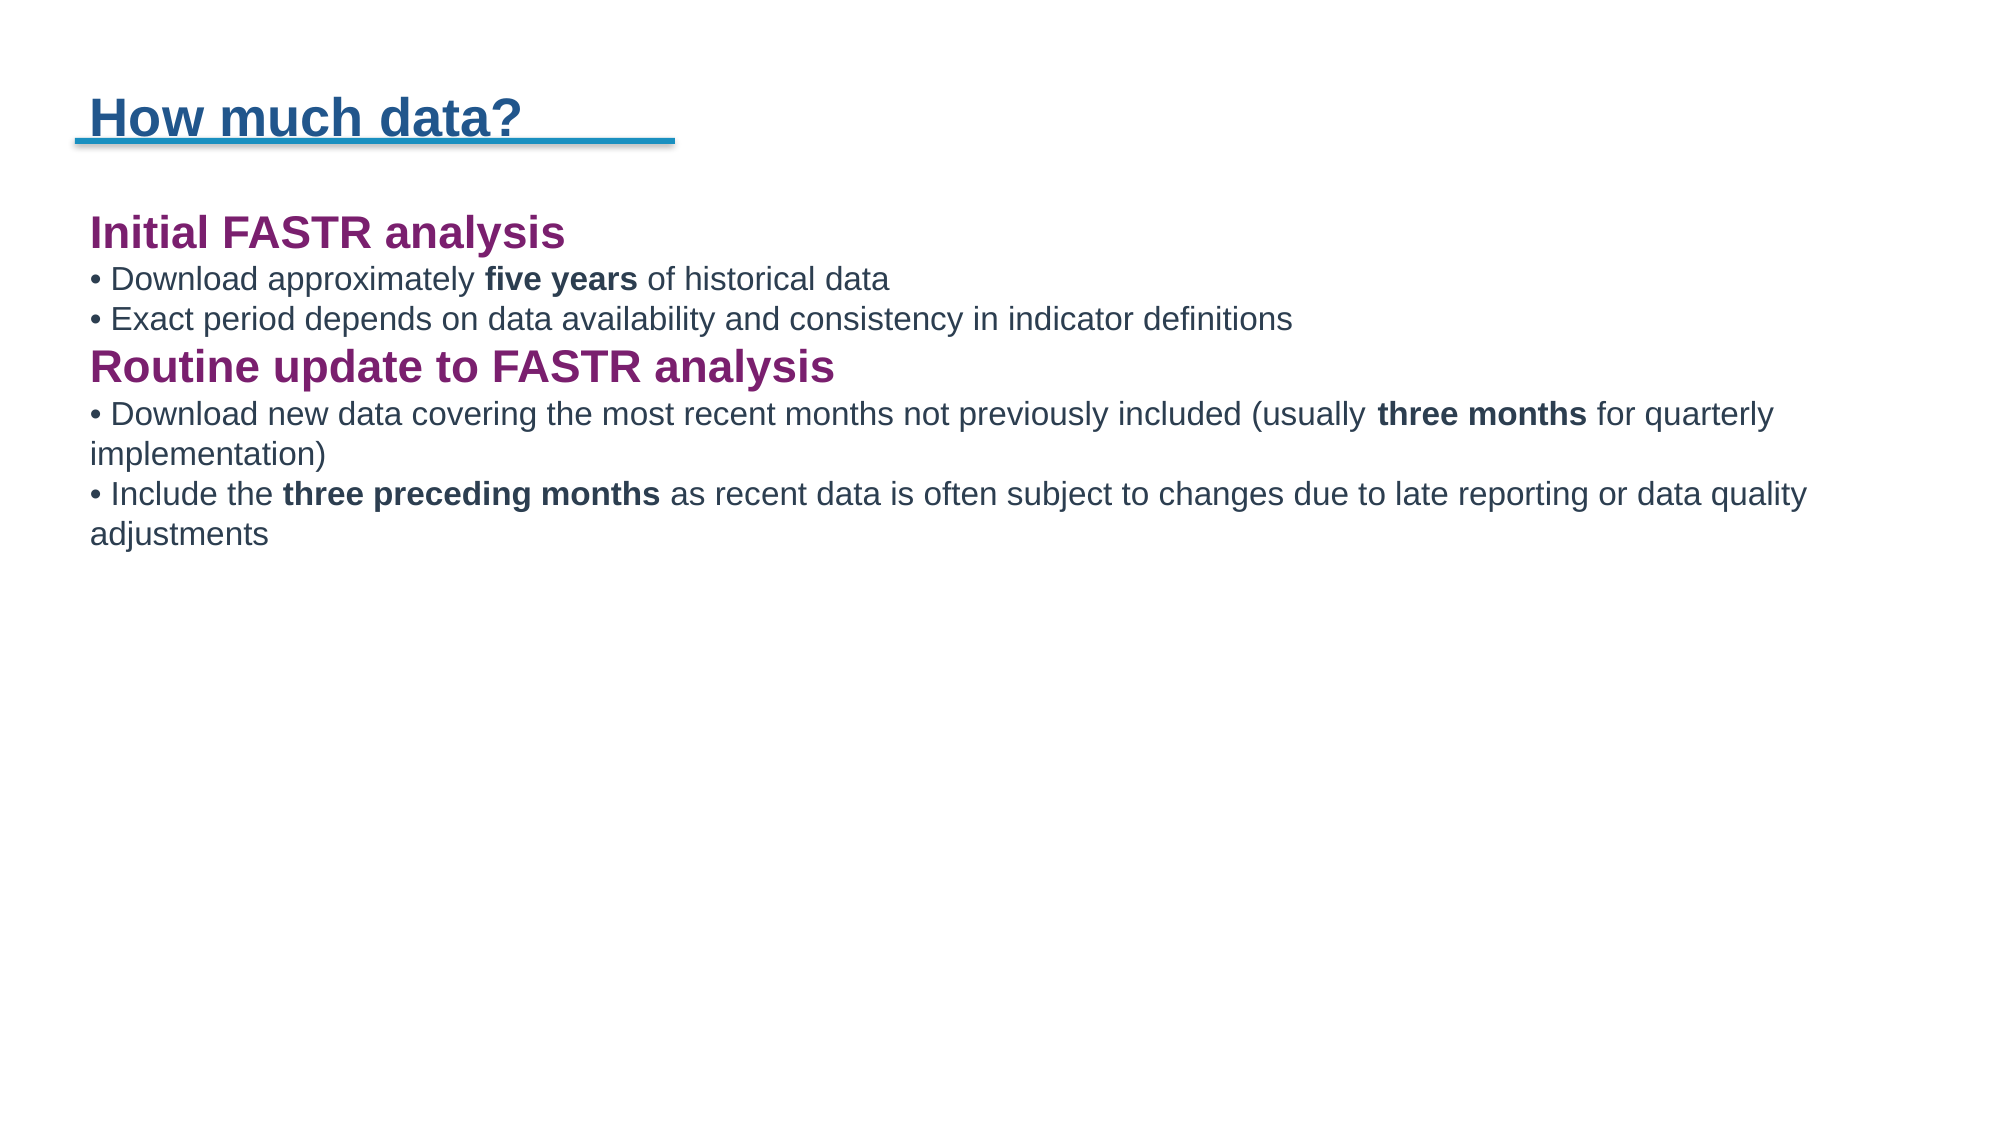

How much data?

Initial FASTR analysis
• Download approximately five years of historical data
• Exact period depends on data availability and consistency in indicator definitions
Routine update to FASTR analysis
• Download new data covering the most recent months not previously included (usually three months for quarterly implementation)
• Include the three preceding months as recent data is often subject to changes due to late reporting or data quality adjustments